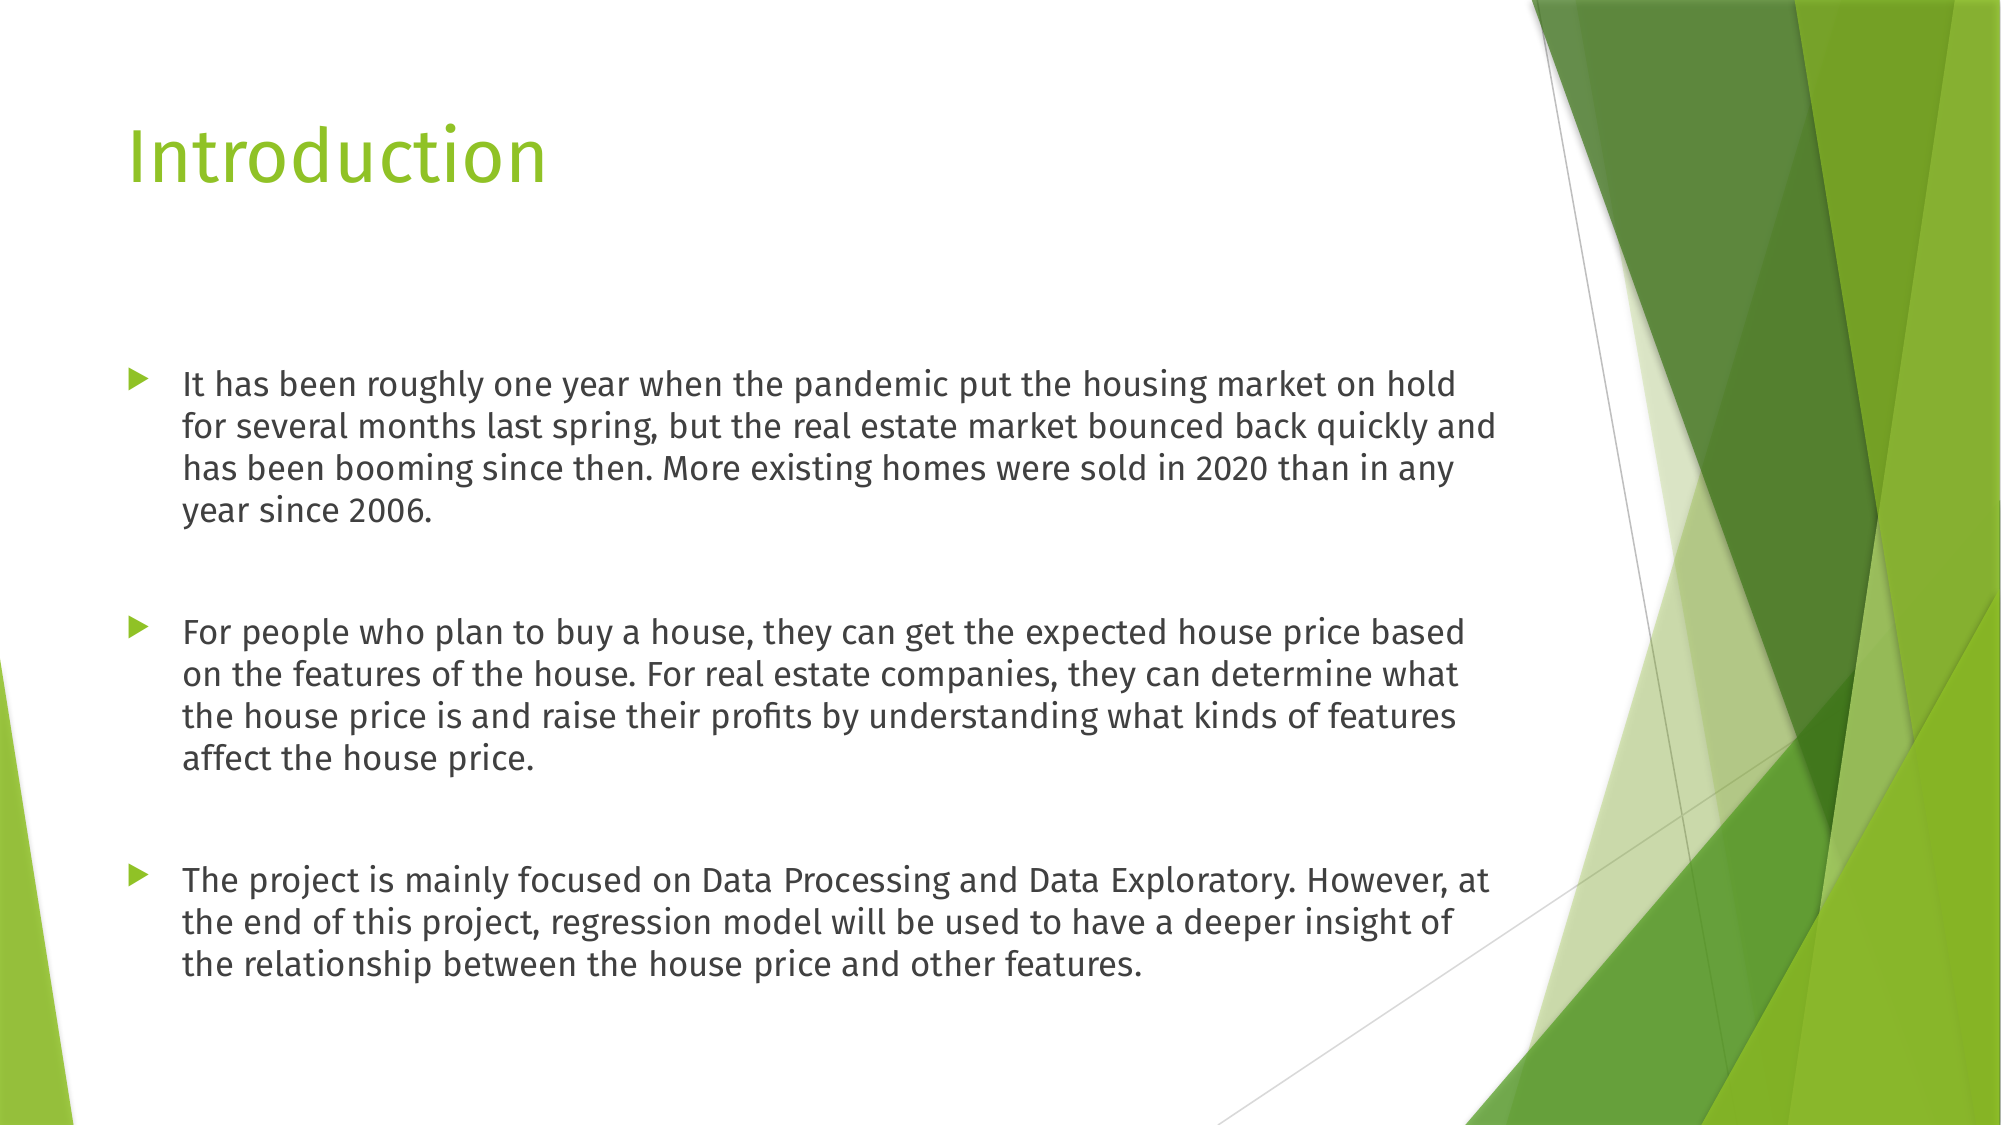

# Introduction
It has been roughly one year when the pandemic put the housing market on hold for several months last spring, but the real estate market bounced back quickly and has been booming since then. More existing homes were sold in 2020 than in any year since 2006.

For people who plan to buy a house, they can get the expected house price based on the features of the house. For real estate companies, they can determine what the house price is and raise their profits by understanding what kinds of features affect the house price.

The project is mainly focused on Data Processing and Data Exploratory. However, at the end of this project, regression model will be used to have a deeper insight of the relationship between the house price and other features.